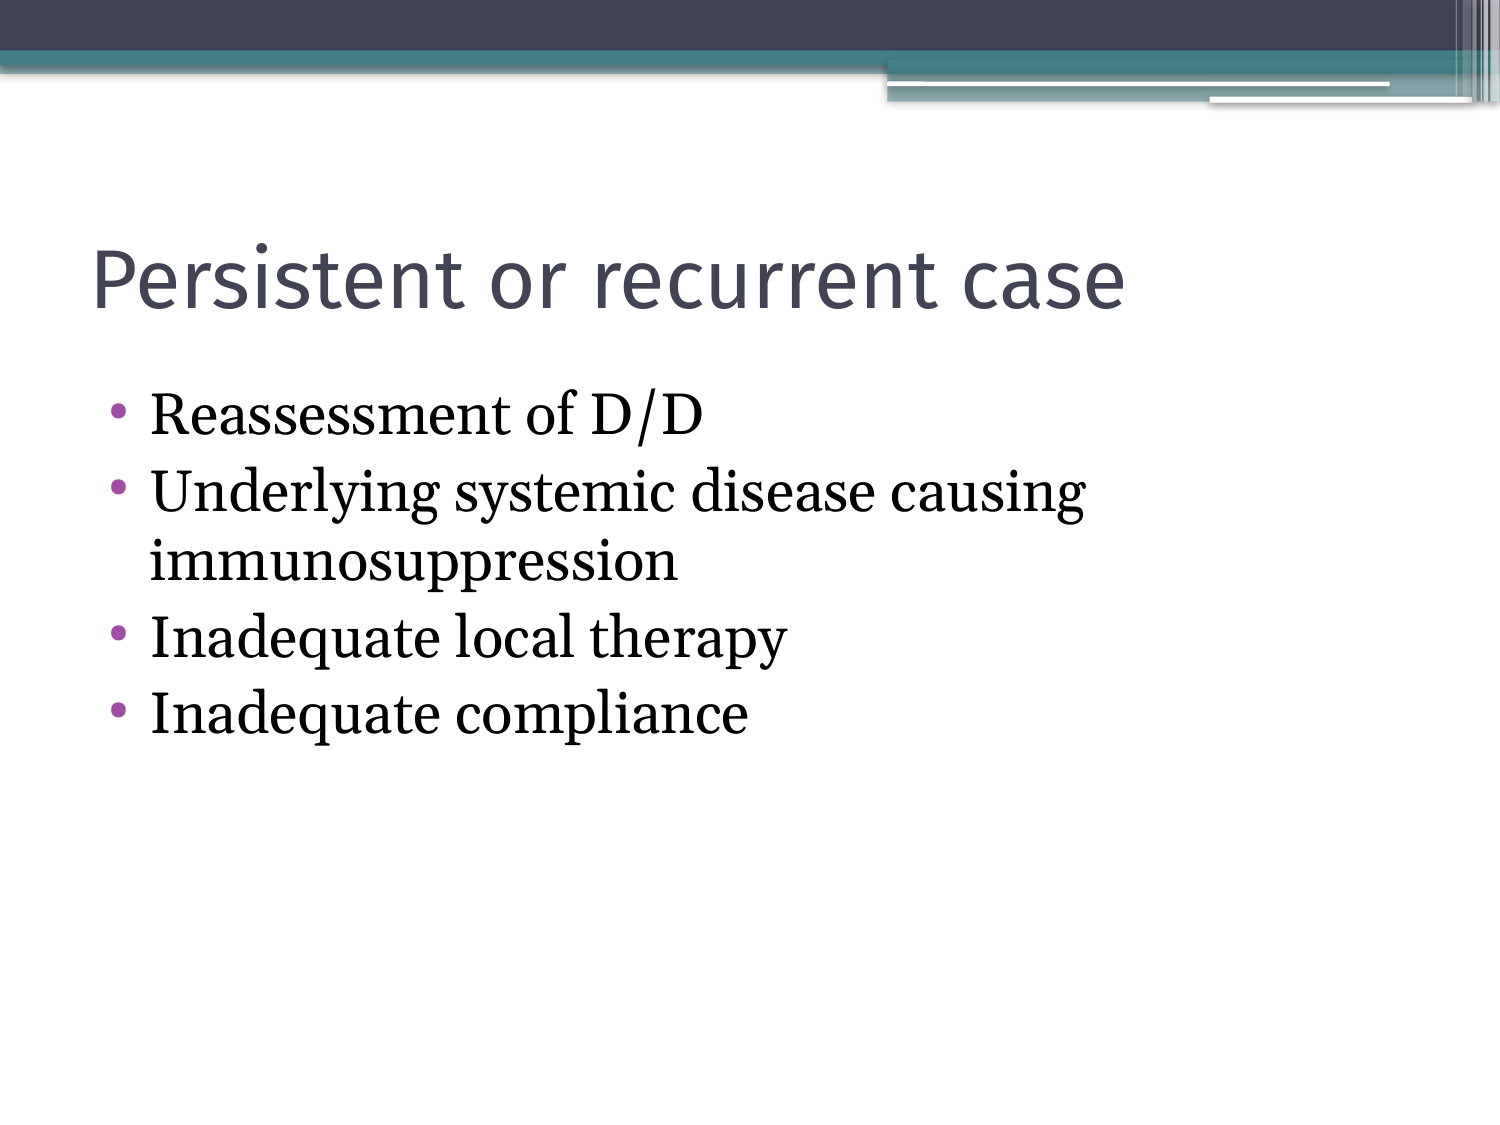

# Persistent or recurrent case
Reassessment of D/D
Underlying systemic disease causing immunosuppression
Inadequate local therapy
Inadequate compliance